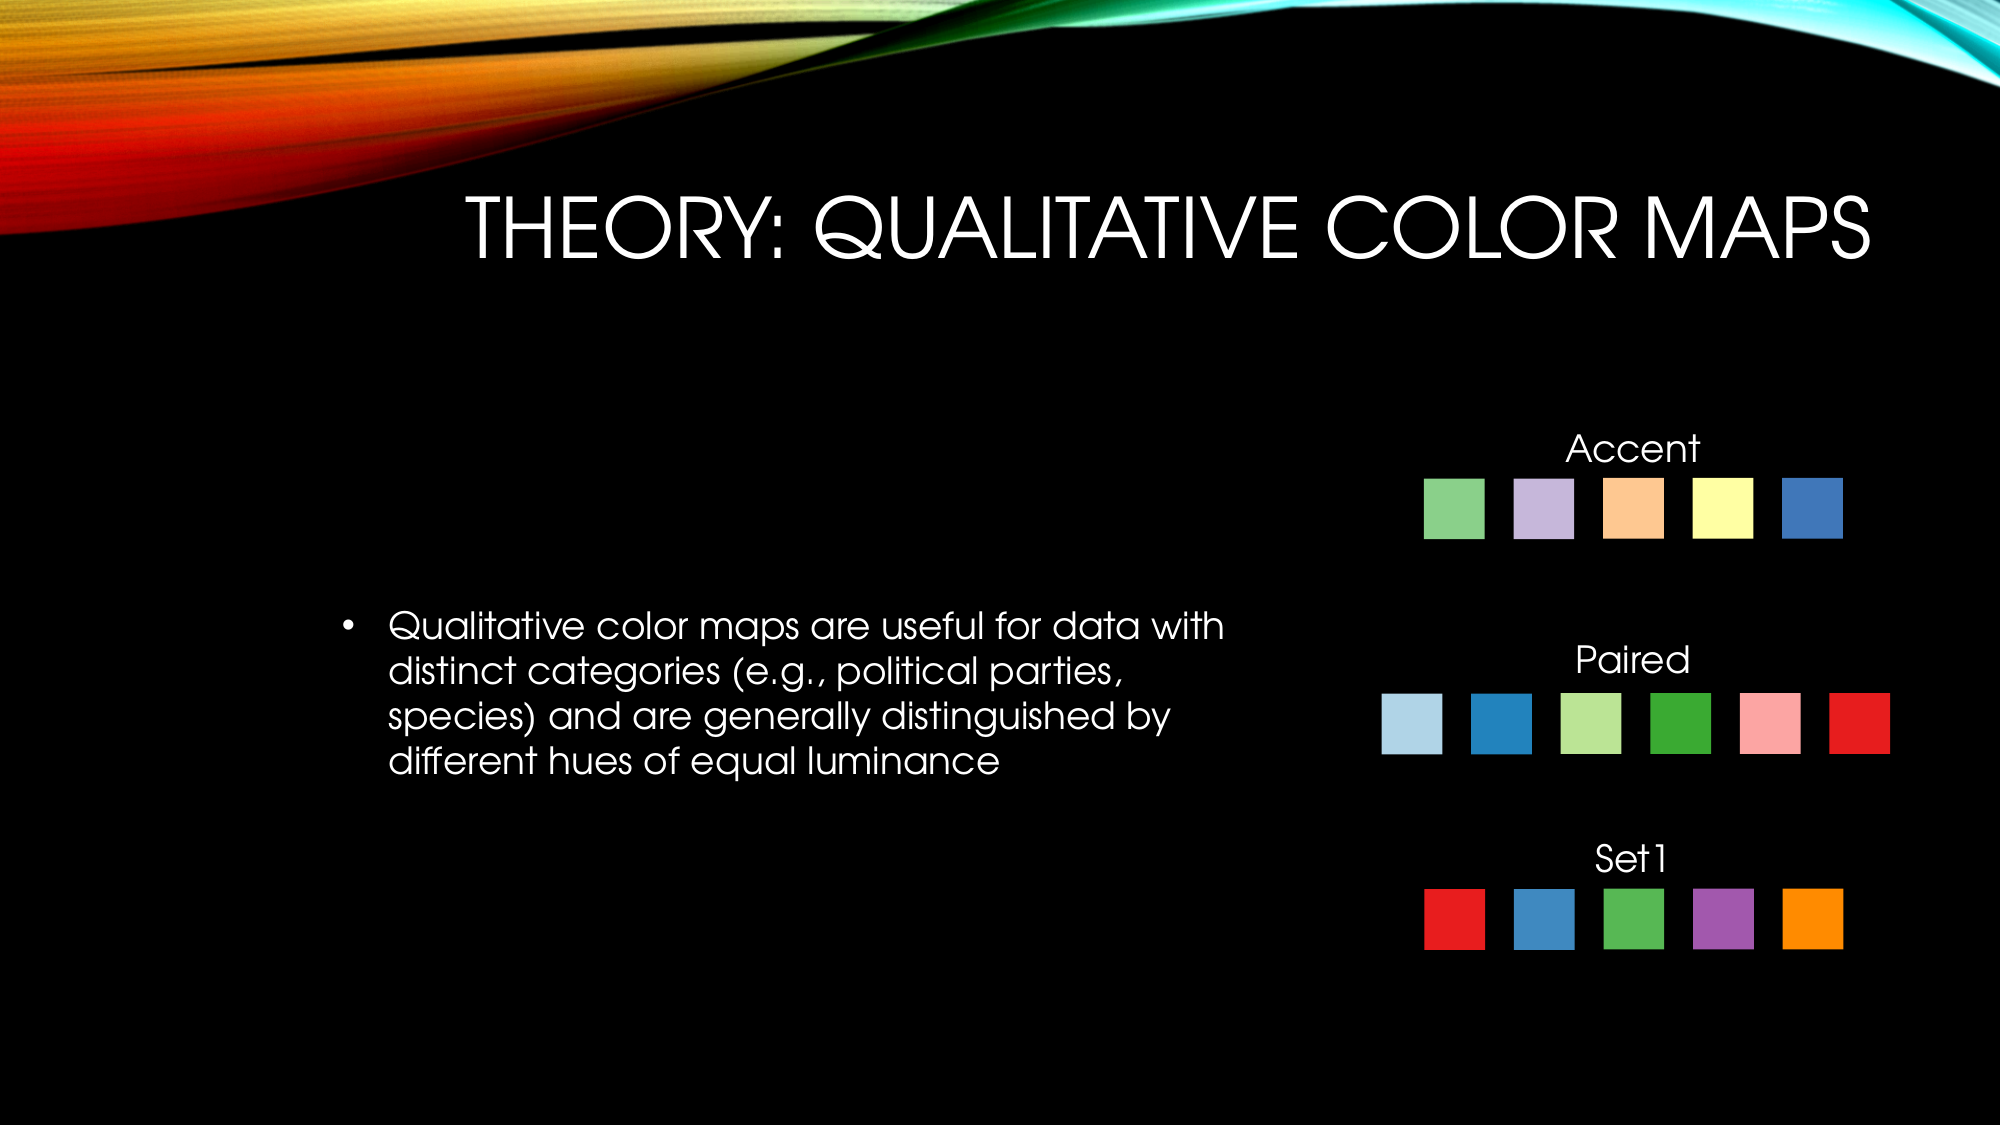

# Theory: Qualitative color maps
Accent

Qualitative color maps are useful for data with distinct categories (e.g., political parties, species) and are generally distinguished by different hues of equal luminance
Paired

Set1